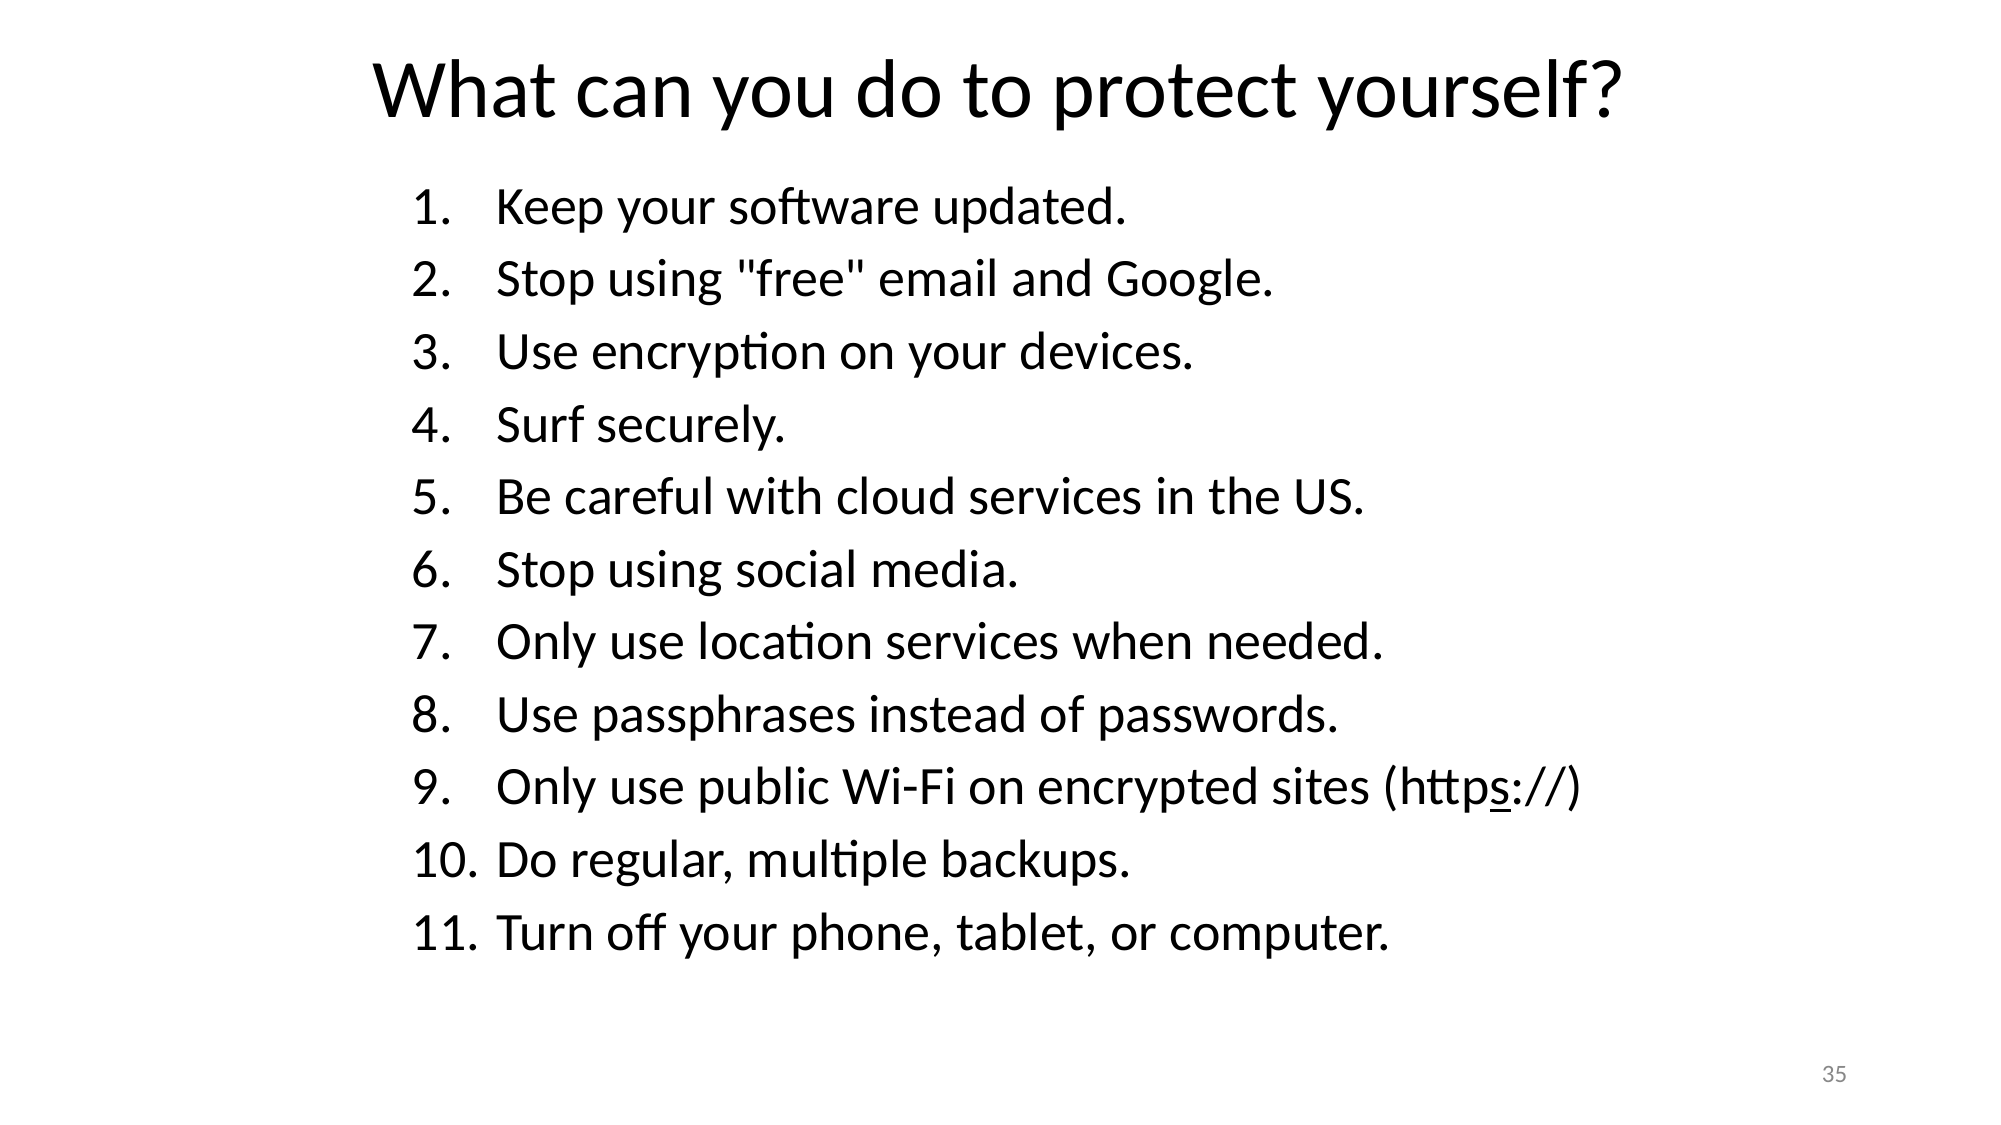

# What can you do to protect yourself?
Keep your software updated.
Stop using "free" email and Google.
Use encryption on your devices.
Surf securely.
Be careful with cloud services in the US.
Stop using social media.
Only use location services when needed.
Use passphrases instead of passwords.
Only use public Wi-Fi on encrypted sites (https://)
Do regular, multiple backups.
Turn off your phone, tablet, or computer.

35